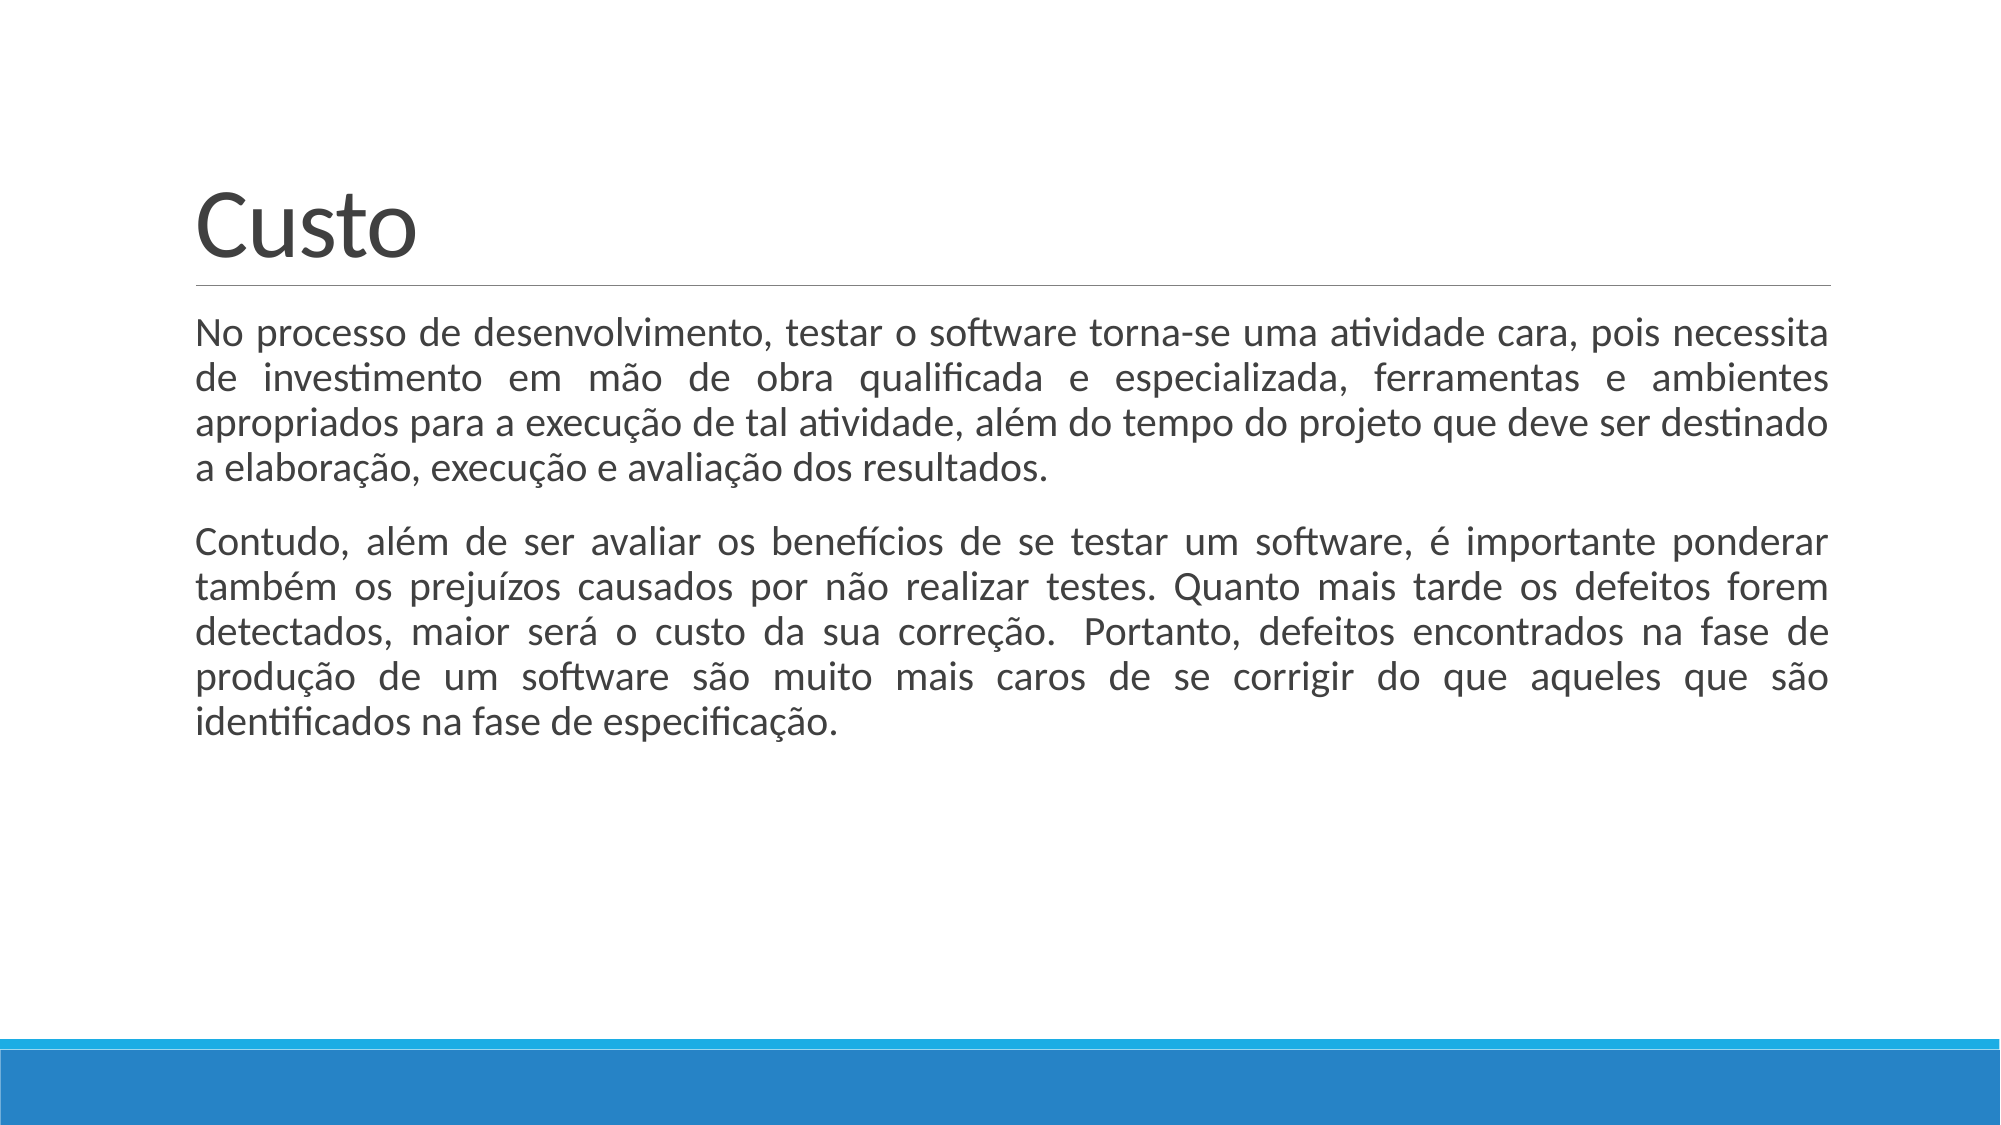

# Custo
No processo de desenvolvimento, testar o software torna-se uma atividade cara, pois necessita de investimento em mão de obra qualificada e especializada, ferramentas e ambientes apropriados para a execução de tal atividade, além do tempo do projeto que deve ser destinado a elaboração, execução e avaliação dos resultados.
Contudo, além de ser avaliar os benefícios de se testar um software, é importante ponderar também os prejuízos causados por não realizar testes. Quanto mais tarde os defeitos forem detectados, maior será o custo da sua correção.  Portanto, defeitos encontrados na fase de produção de um software são muito mais caros de se corrigir do que aqueles que são identificados na fase de especificação.